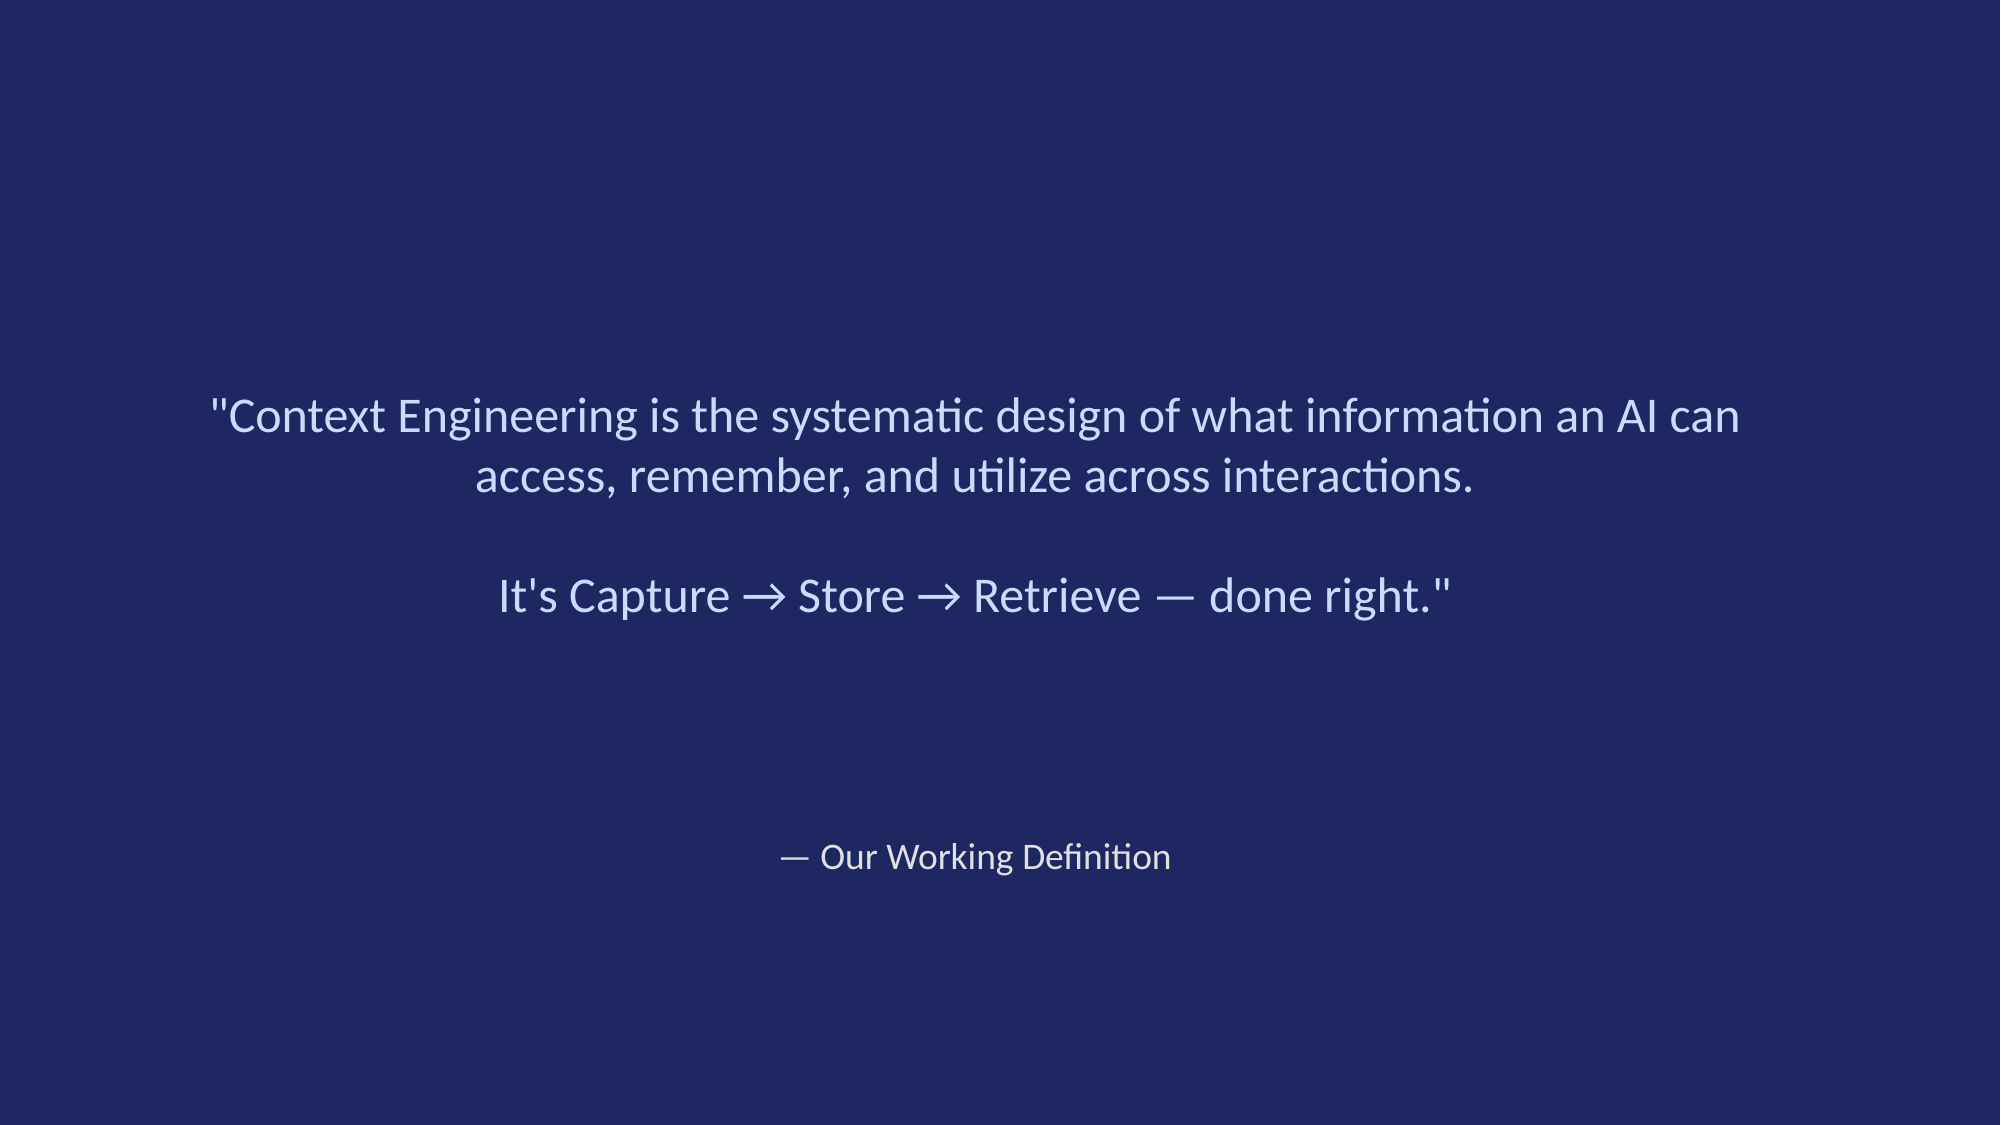

"Context Engineering is the systematic design of what information an AI can access, remember, and utilize across interactions.
It's Capture → Store → Retrieve — done right."
— Our Working Definition